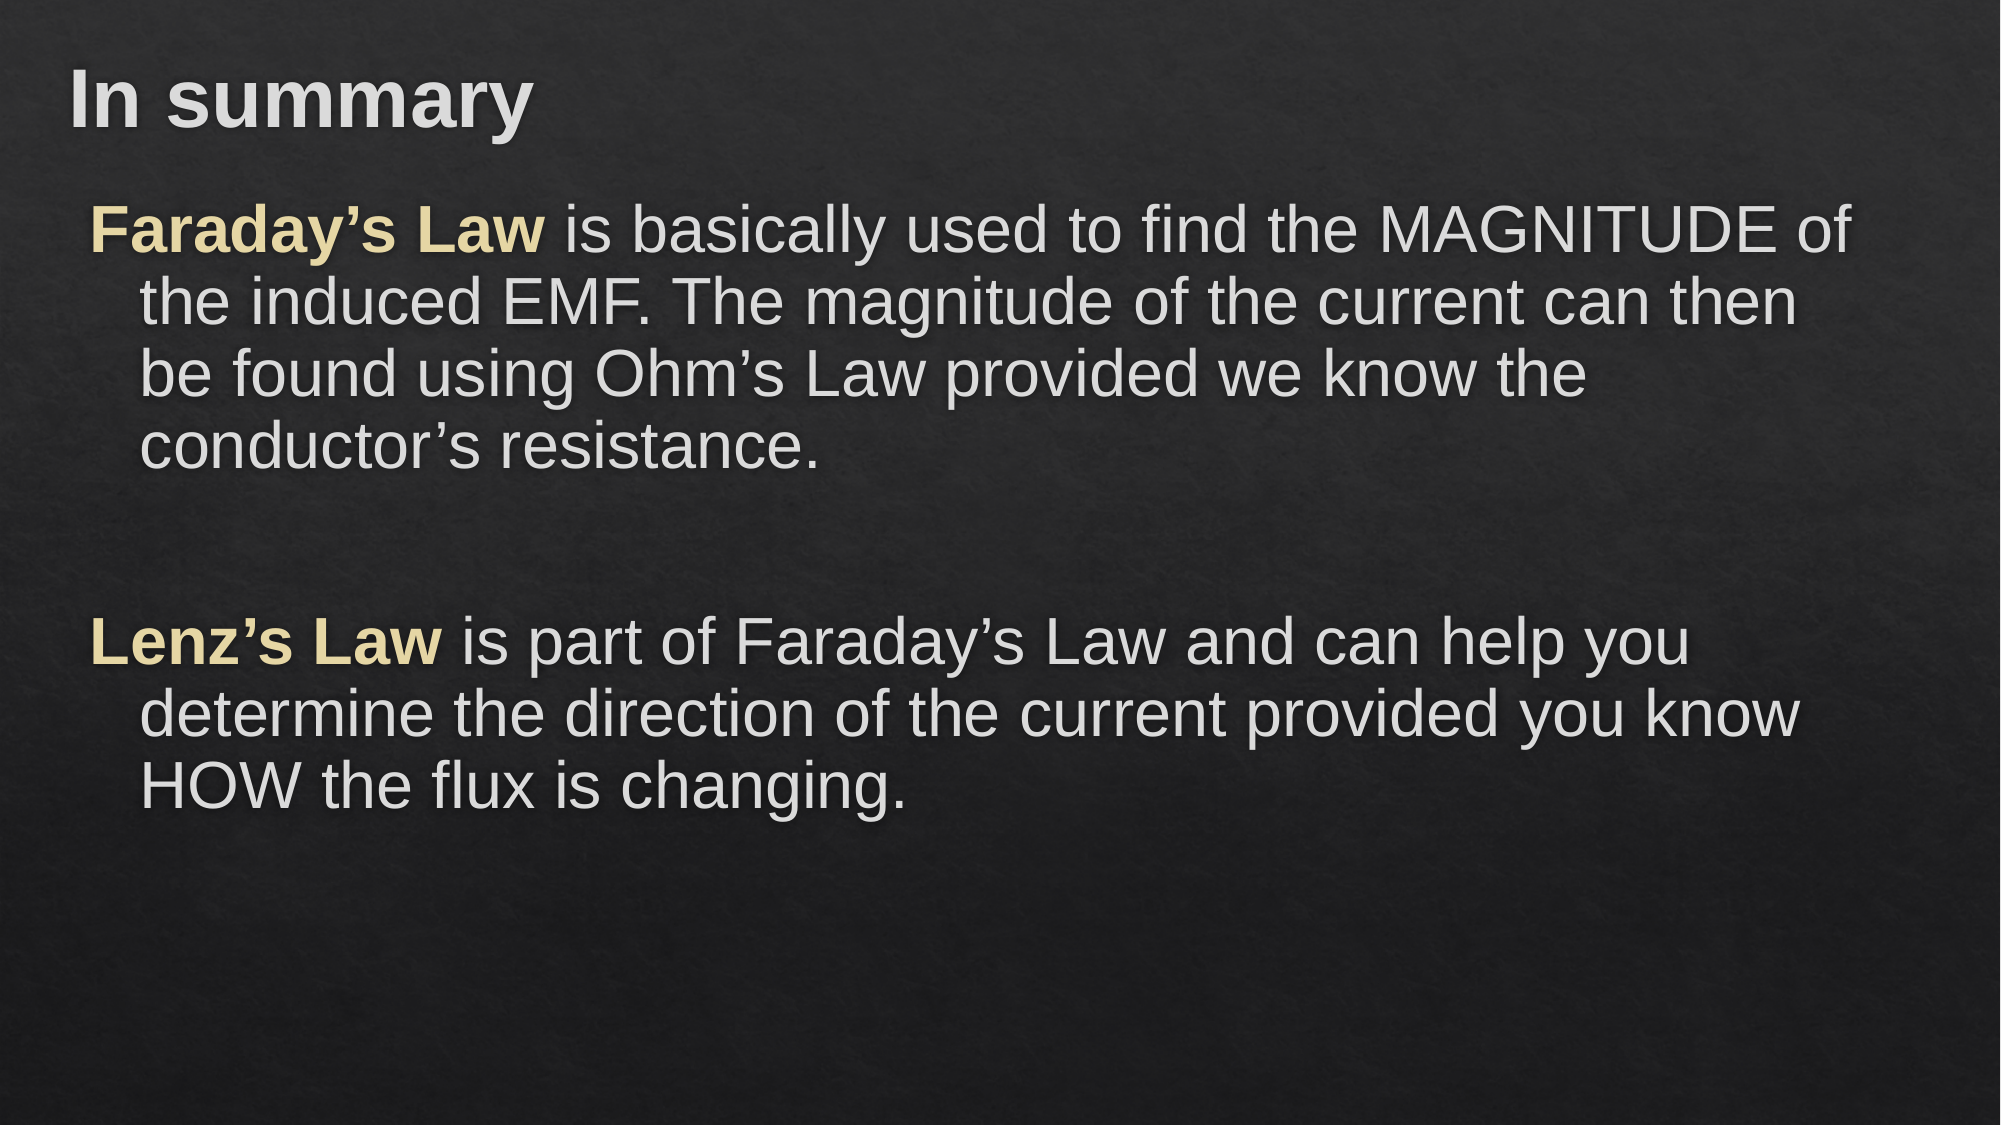

# In summary
Faraday’s Law is basically used to find the MAGNITUDE of the induced EMF. The magnitude of the current can then be found using Ohm’s Law provided we know the conductor’s resistance.

Lenz’s Law is part of Faraday’s Law and can help you determine the direction of the current provided you know HOW the flux is changing.